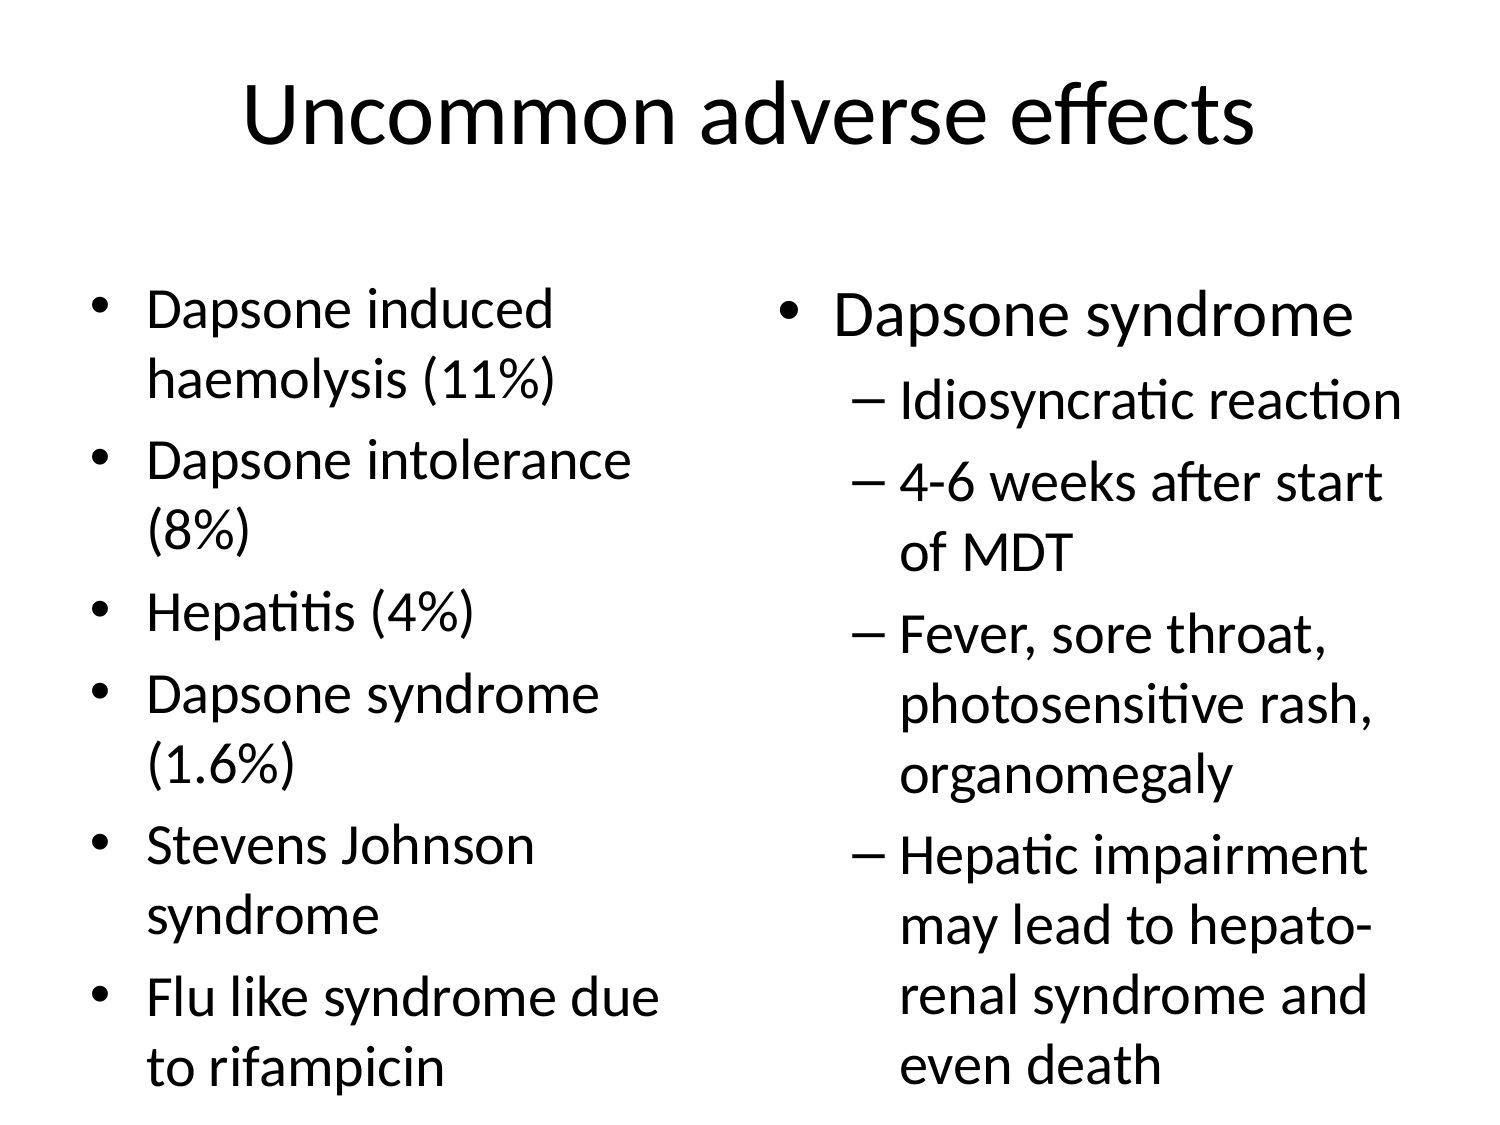

Uncommon adverse effects
Dapsone induced haemolysis (11%)
Dapsone intolerance (8%)
Hepatitis (4%)
Dapsone syndrome (1.6%)
Stevens Johnson syndrome
Flu like syndrome due to rifampicin
Dapsone syndrome
Idiosyncratic reaction
4-6 weeks after start of MDT
Fever, sore throat, photosensitive rash, organomegaly
Hepatic impairment may lead to hepato-renal syndrome and even death